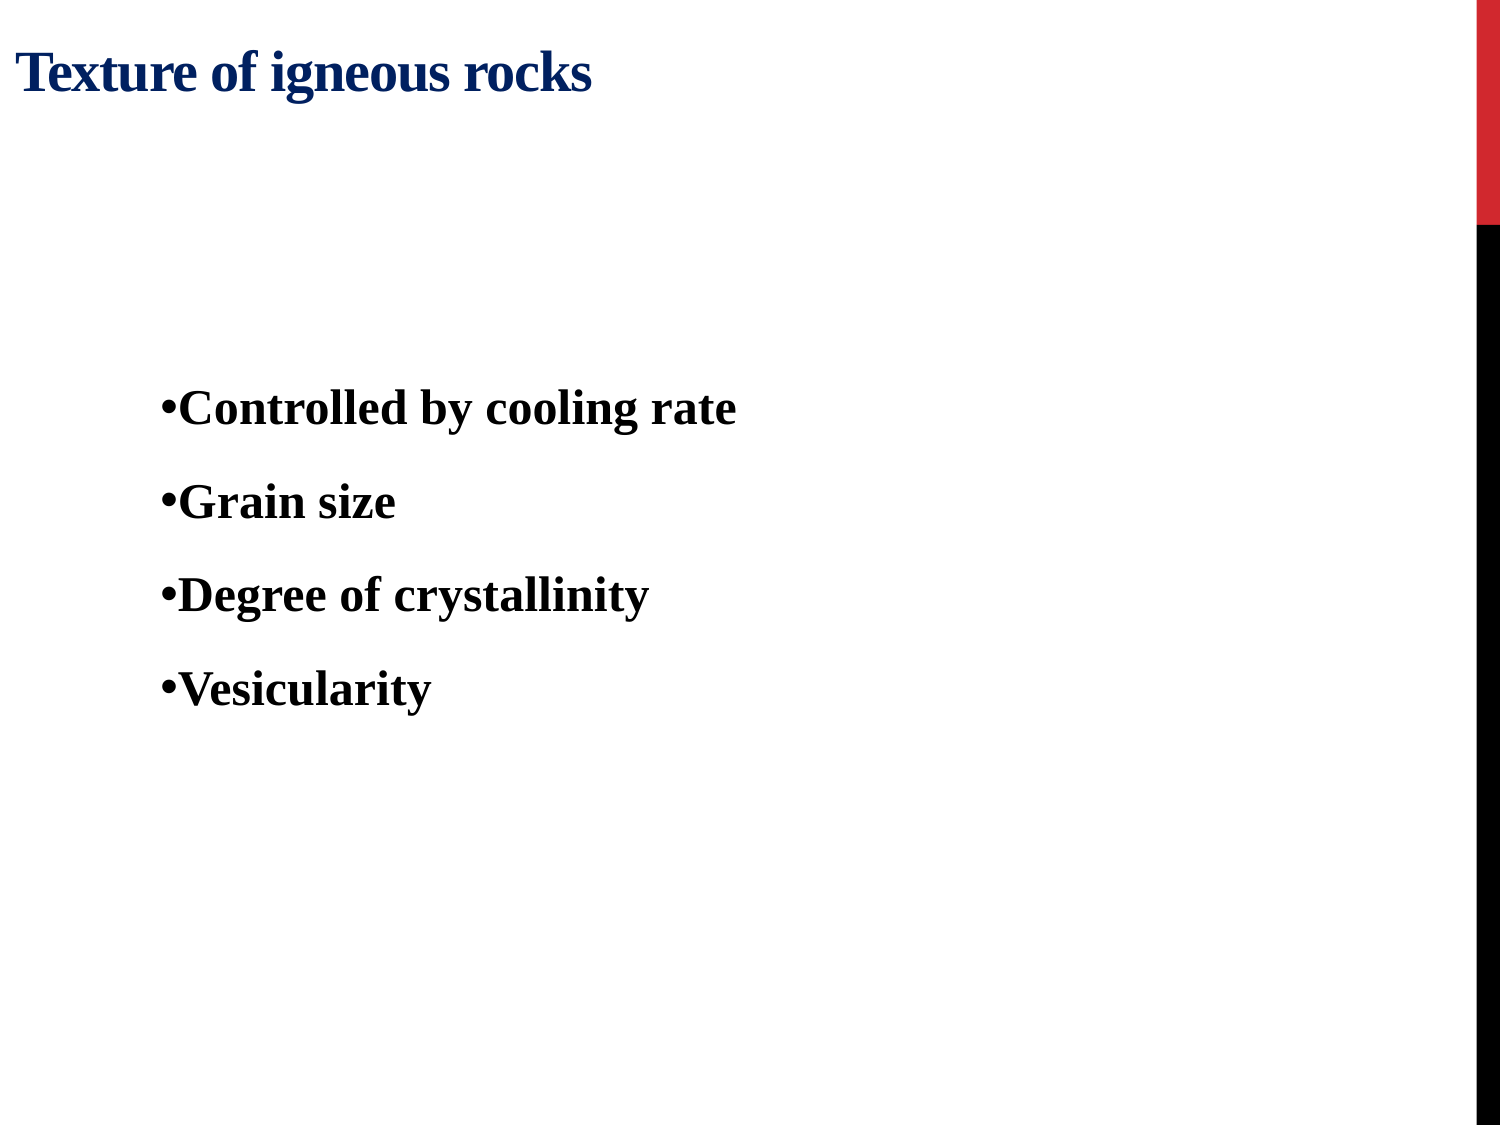

# Texture of igneous rocks
Controlled by cooling rate
Grain size
Degree of crystallinity
Vesicularity